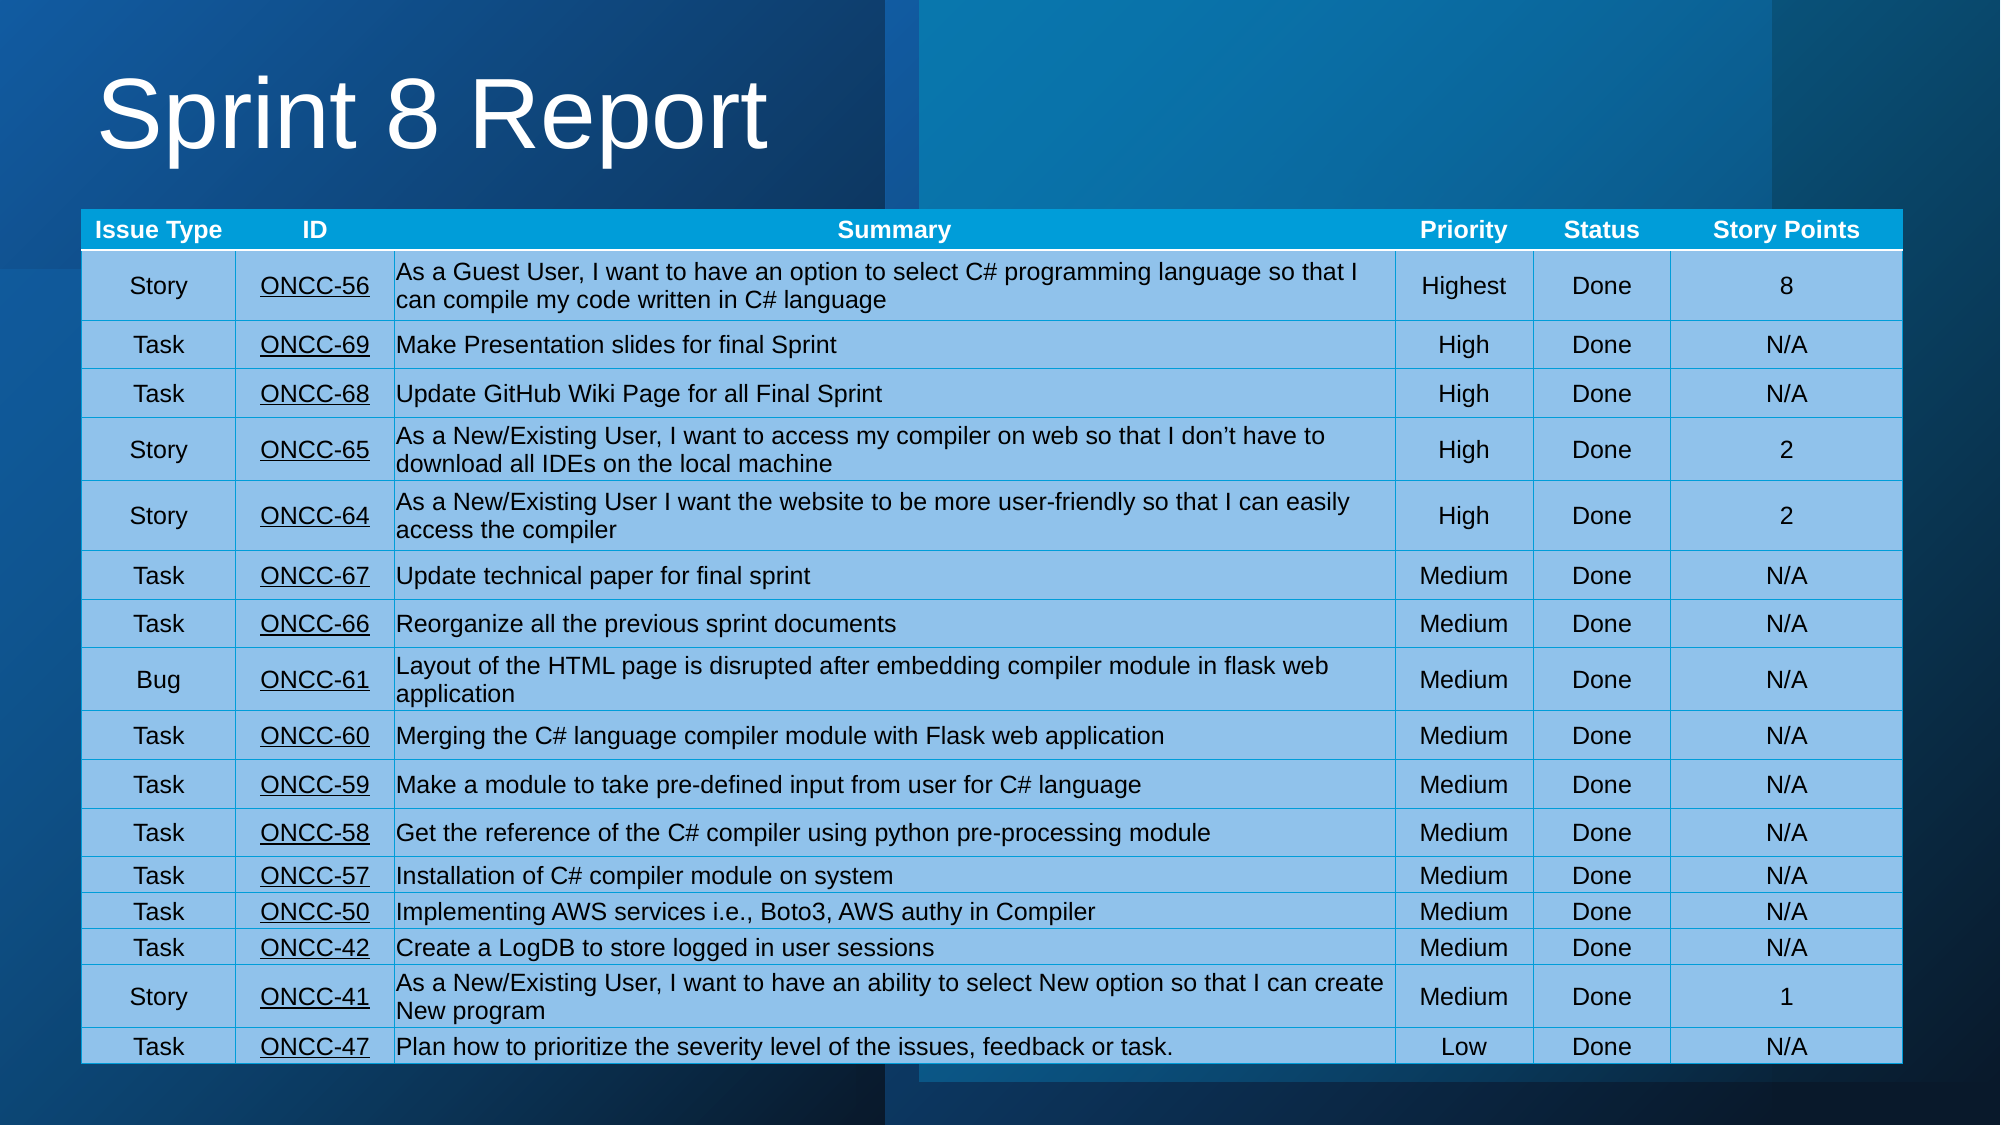

# Sprint 8 Report
| Issue Type | ID | Summary | Priority | Status | Story Points |
| --- | --- | --- | --- | --- | --- |
| Story | ONCC-56 | As a Guest User, I want to have an option to select C# programming language so that I can compile my code written in C# language | Highest | Done | 8 |
| Task | ONCC-69 | Make Presentation slides for final Sprint | High | Done | N/A |
| Task | ONCC-68 | Update GitHub Wiki Page for all Final Sprint | High | Done | N/A |
| Story | ONCC-65 | As a New/Existing User, I want to access my compiler on web so that I don’t have to download all IDEs on the local machine | High | Done | 2 |
| Story | ONCC-64 | As a New/Existing User I want the website to be more user-friendly so that I can easily access the compiler | High | Done | 2 |
| Task | ONCC-67 | Update technical paper for final sprint | Medium | Done | N/A |
| Task | ONCC-66 | Reorganize all the previous sprint documents | Medium | Done | N/A |
| Bug | ONCC-61 | Layout of the HTML page is disrupted after embedding compiler module in flask web application | Medium | Done | N/A |
| Task | ONCC-60 | Merging the C# language compiler module with Flask web application | Medium | Done | N/A |
| Task | ONCC-59 | Make a module to take pre-defined input from user for C# language | Medium | Done | N/A |
| Task | ONCC-58 | Get the reference of the C# compiler using python pre-processing module | Medium | Done | N/A |
| Task | ONCC-57 | Installation of C# compiler module on system | Medium | Done | N/A |
| Task | ONCC-50 | Implementing AWS services i.e., Boto3, AWS authy in Compiler | Medium | Done | N/A |
| Task | ONCC-42 | Create a LogDB to store logged in user sessions | Medium | Done | N/A |
| Story | ONCC-41 | As a New/Existing User, I want to have an ability to select New option so that I can create New program | Medium | Done | 1 |
| Task | ONCC-47 | Plan how to prioritize the severity level of the issues, feedback or task. | Low | Done | N/A |